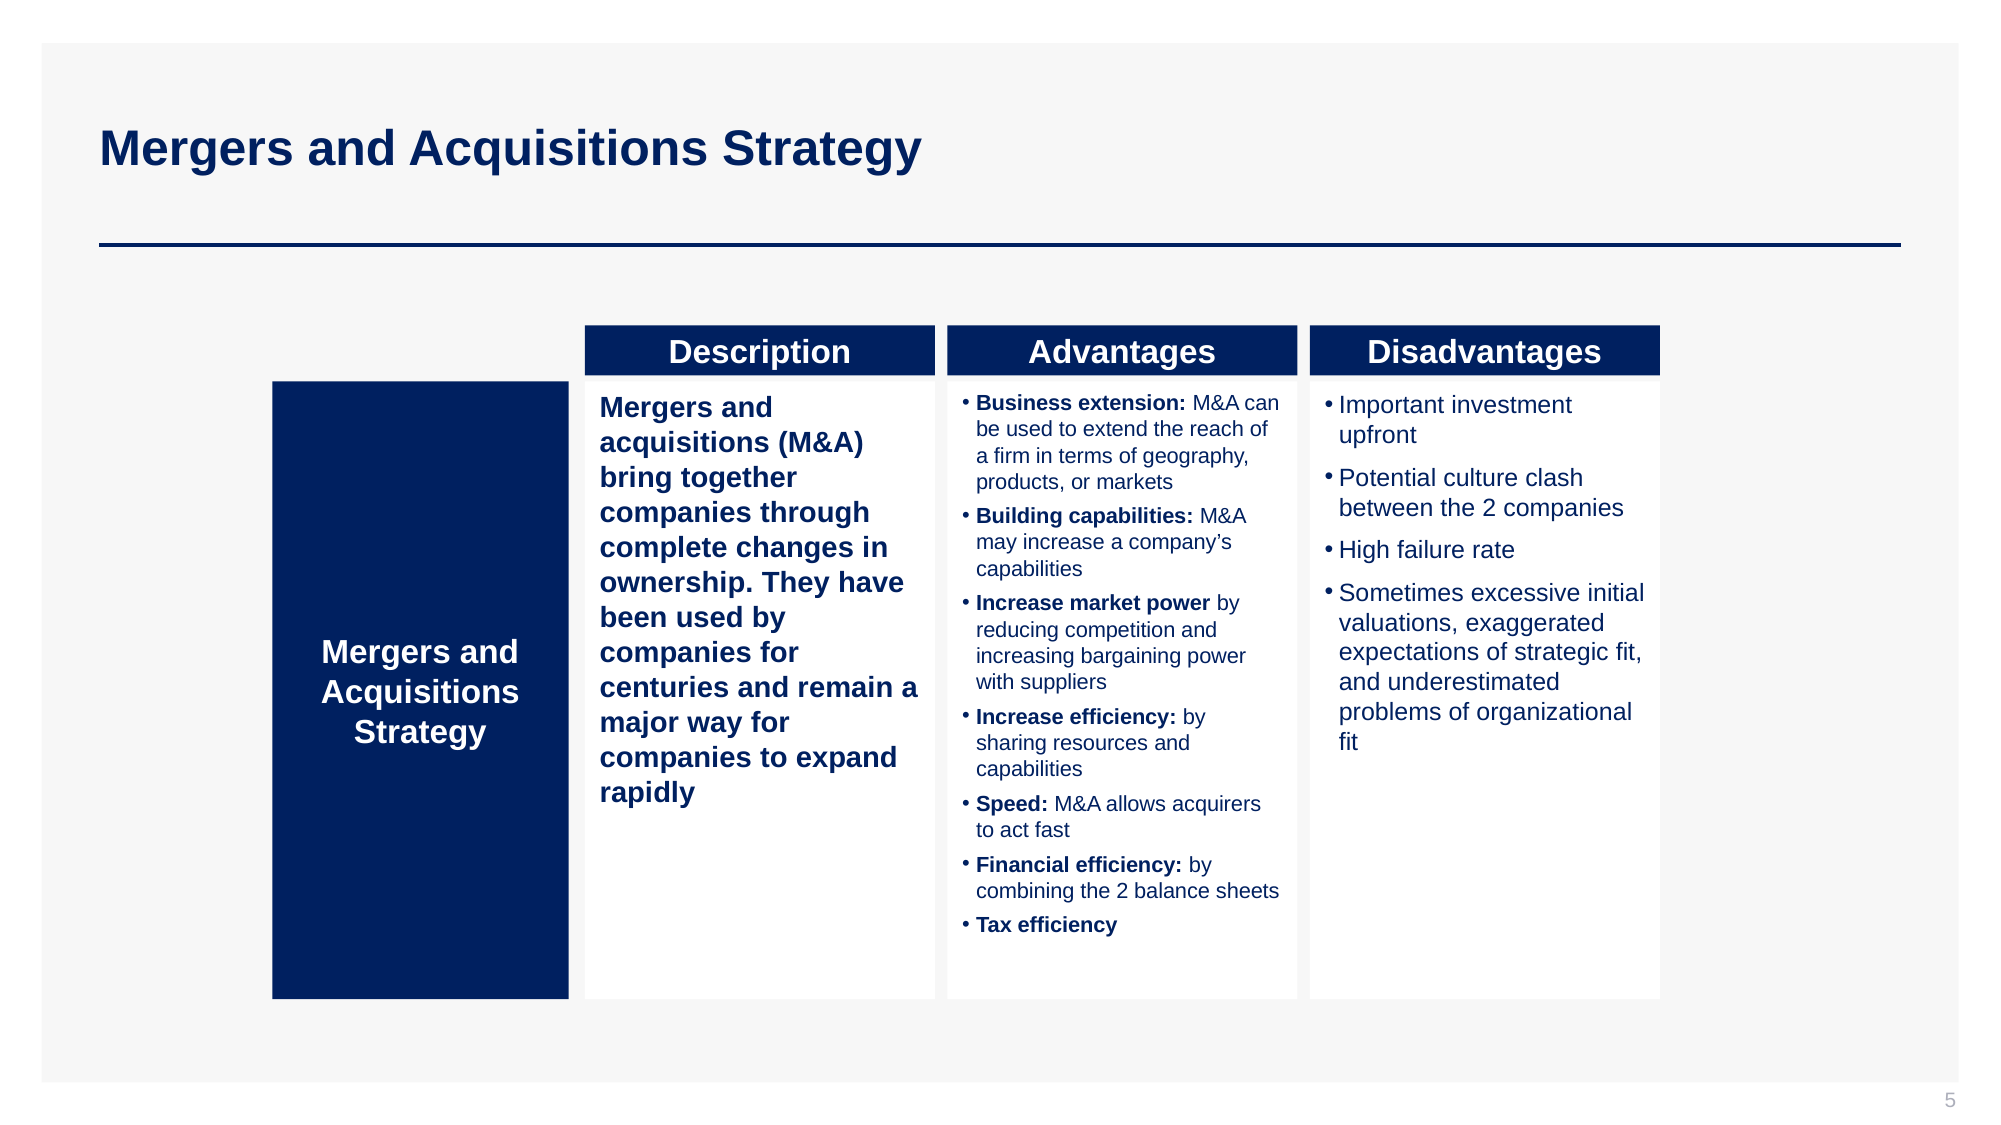

# Mergers and Acquisitions Strategy
Description
Advantages
Disadvantages
Mergers and Acquisitions Strategy
Mergers and acquisitions (M&A) bring together companies through complete changes in ownership. They have been used by companies for centuries and remain a major way for companies to expand rapidly
Business extension: M&A can be used to extend the reach of a firm in terms of geography, products, or markets
Building capabilities: M&A may increase a company’s capabilities
Increase market power by reducing competition and increasing bargaining power with suppliers
Increase efficiency: by sharing resources and capabilities
Speed: M&A allows acquirers to act fast
Financial efficiency: by combining the 2 balance sheets
Tax efficiency
Important investment upfront
Potential culture clash between the 2 companies
High failure rate
Sometimes excessive initial valuations, exaggerated expectations of strategic fit, and underestimated problems of organizational fit
5